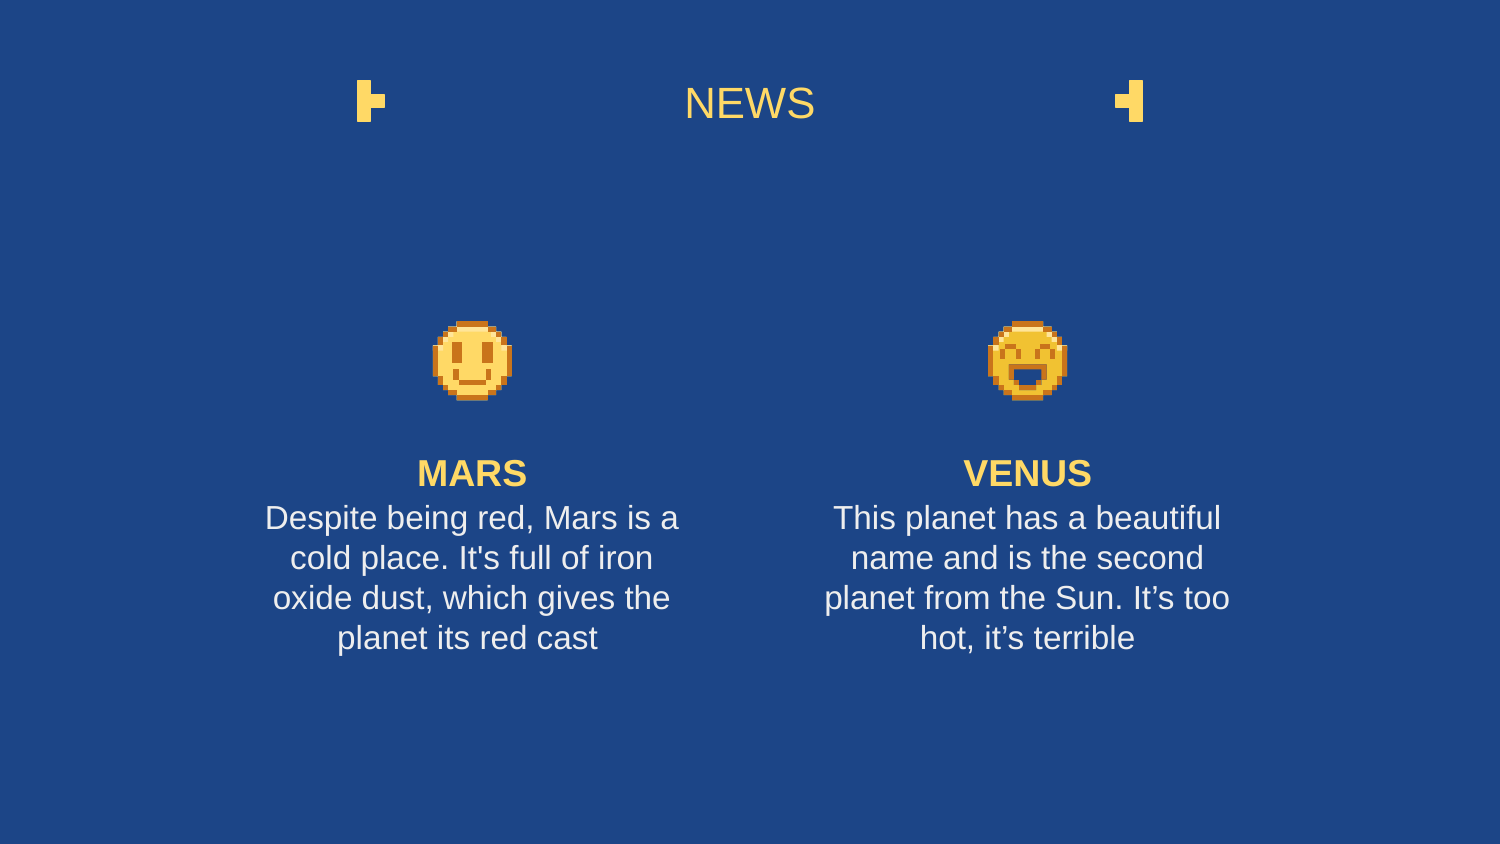

# NEWS

MARS
VENUS
Despite being red, Mars is a cold place. It's full of iron oxide dust, which gives the planet its red cast
This planet has a beautiful name and is the second planet from the Sun. It’s too hot, it’s terrible